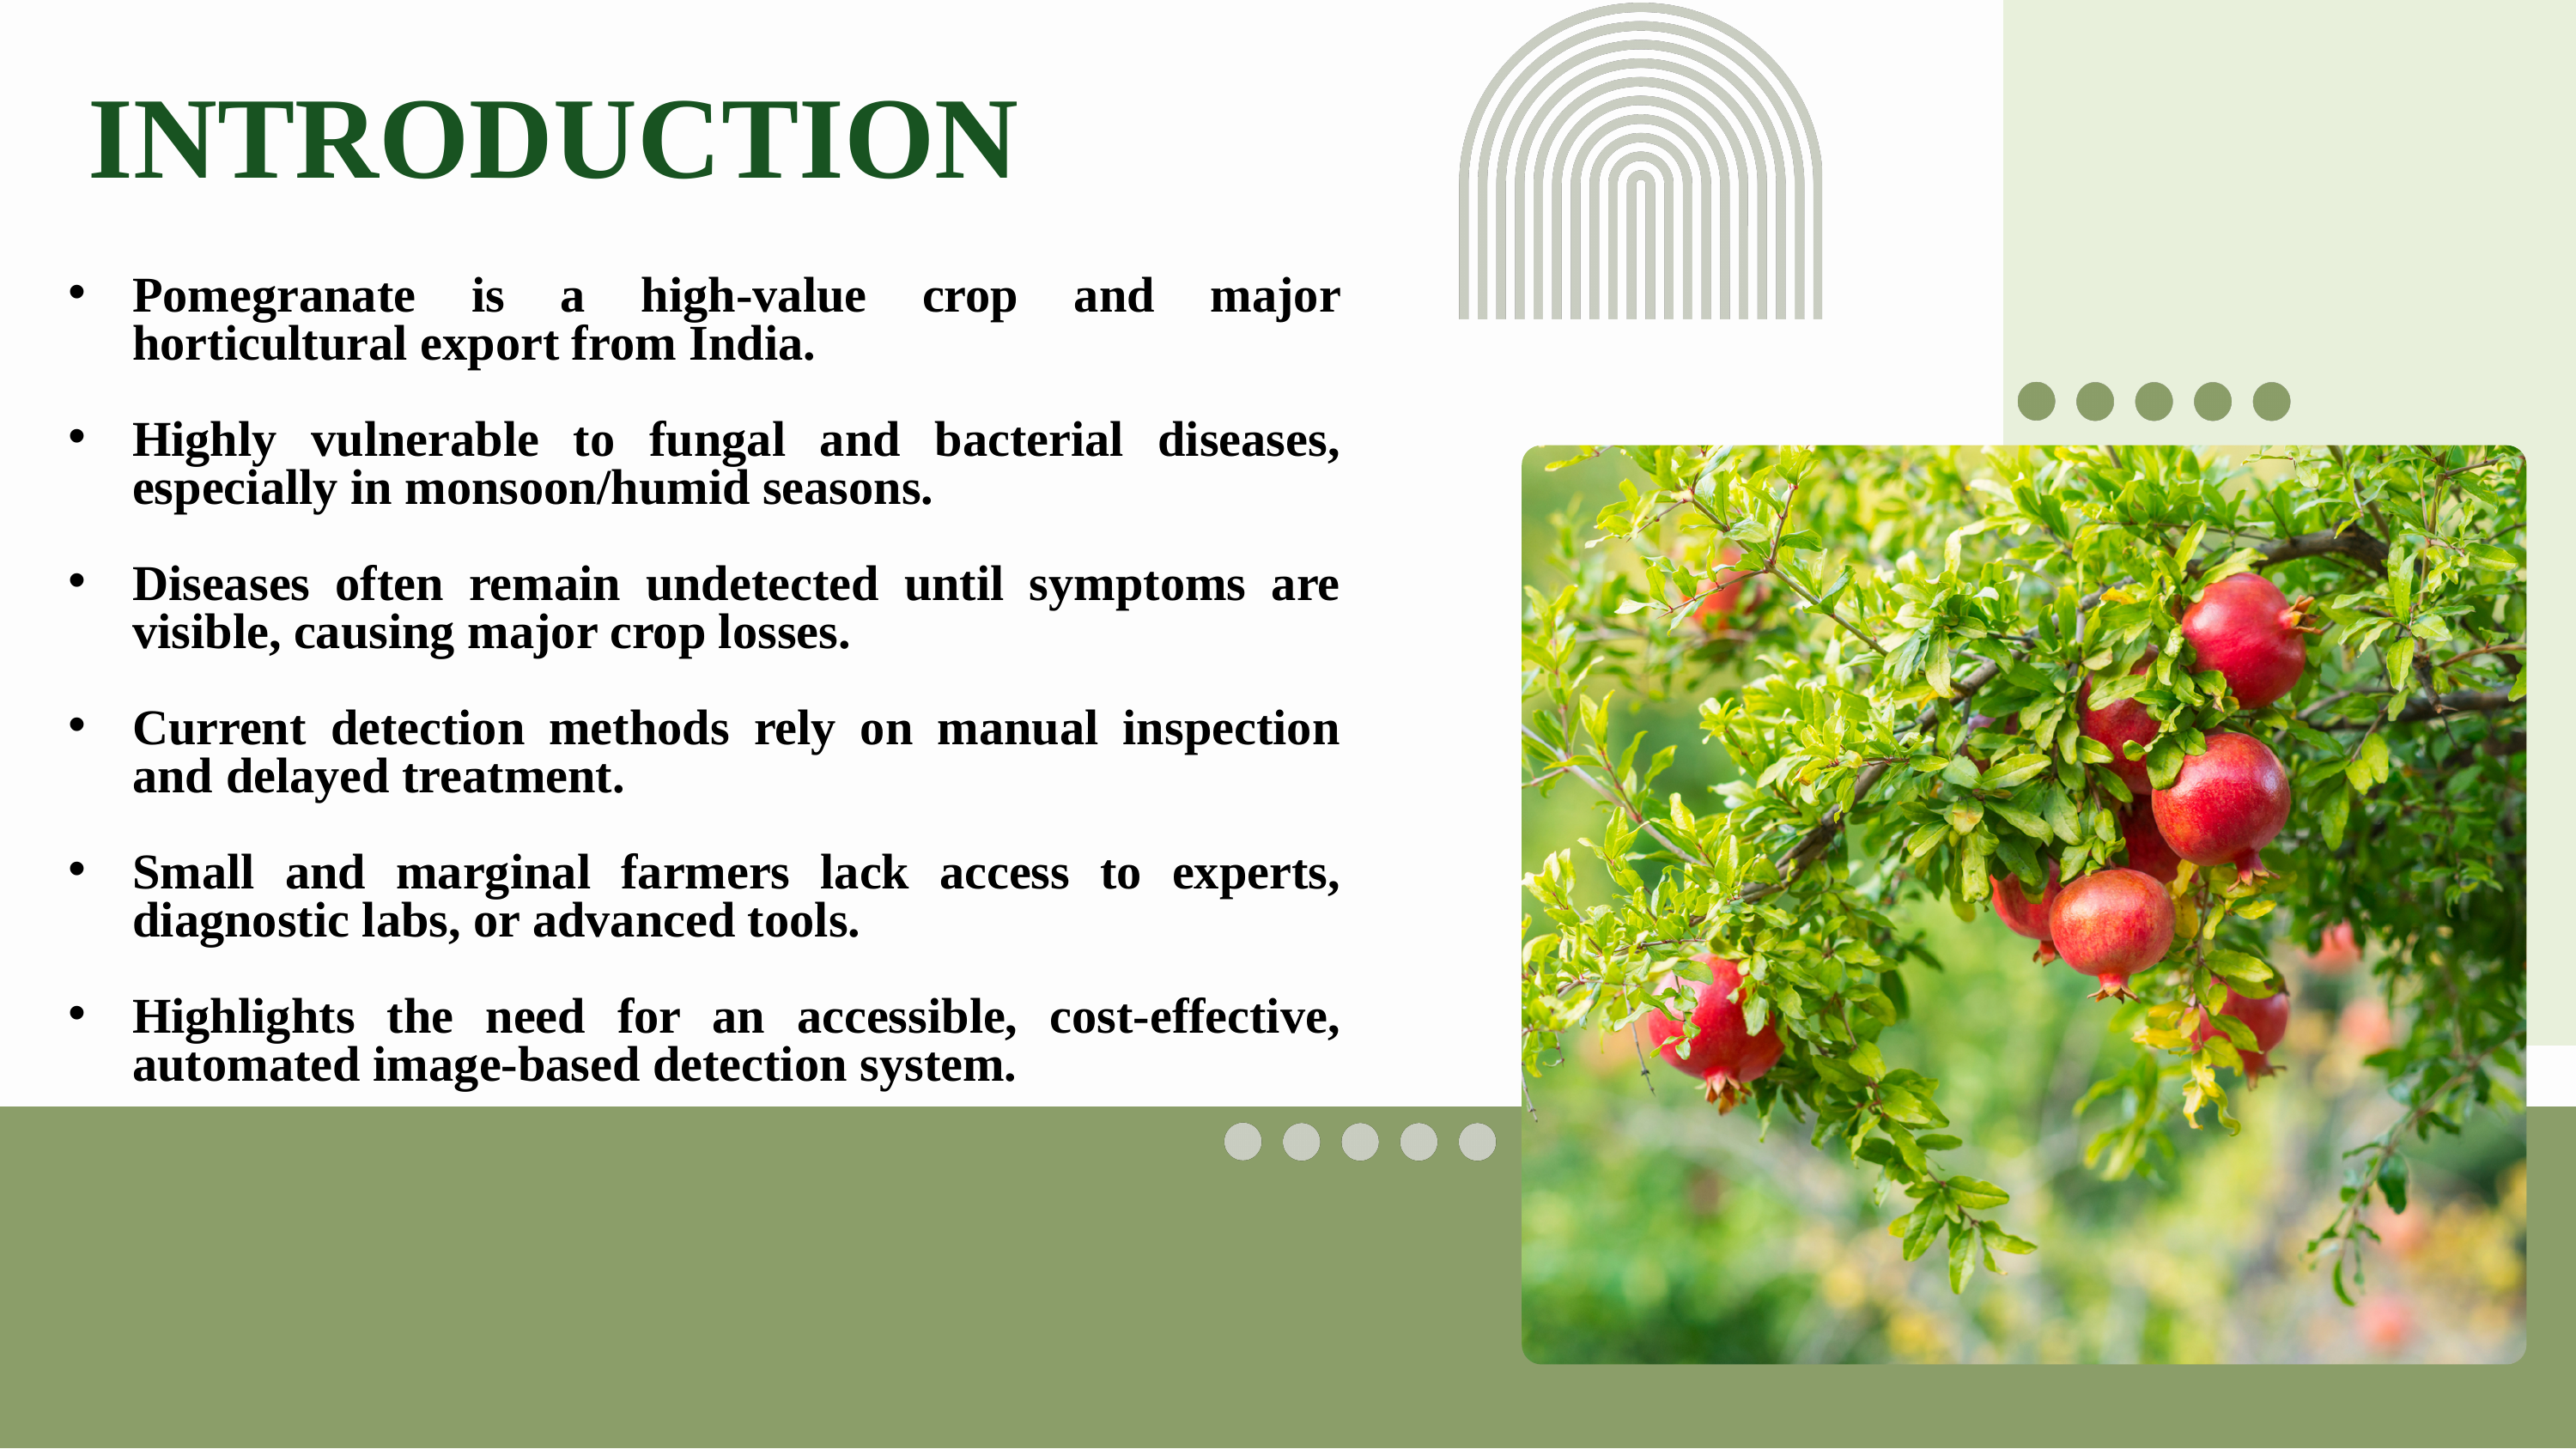

INTRODUCTION
Pomegranate is a high-value crop and major horticultural export from India.

Highly vulnerable to fungal and bacterial diseases, especially in monsoon/humid seasons.

Diseases often remain undetected until symptoms are visible, causing major crop losses.

Current detection methods rely on manual inspection and delayed treatment.

Small and marginal farmers lack access to experts, diagnostic labs, or advanced tools.

Highlights the need for an accessible, cost-effective, automated image-based detection system.